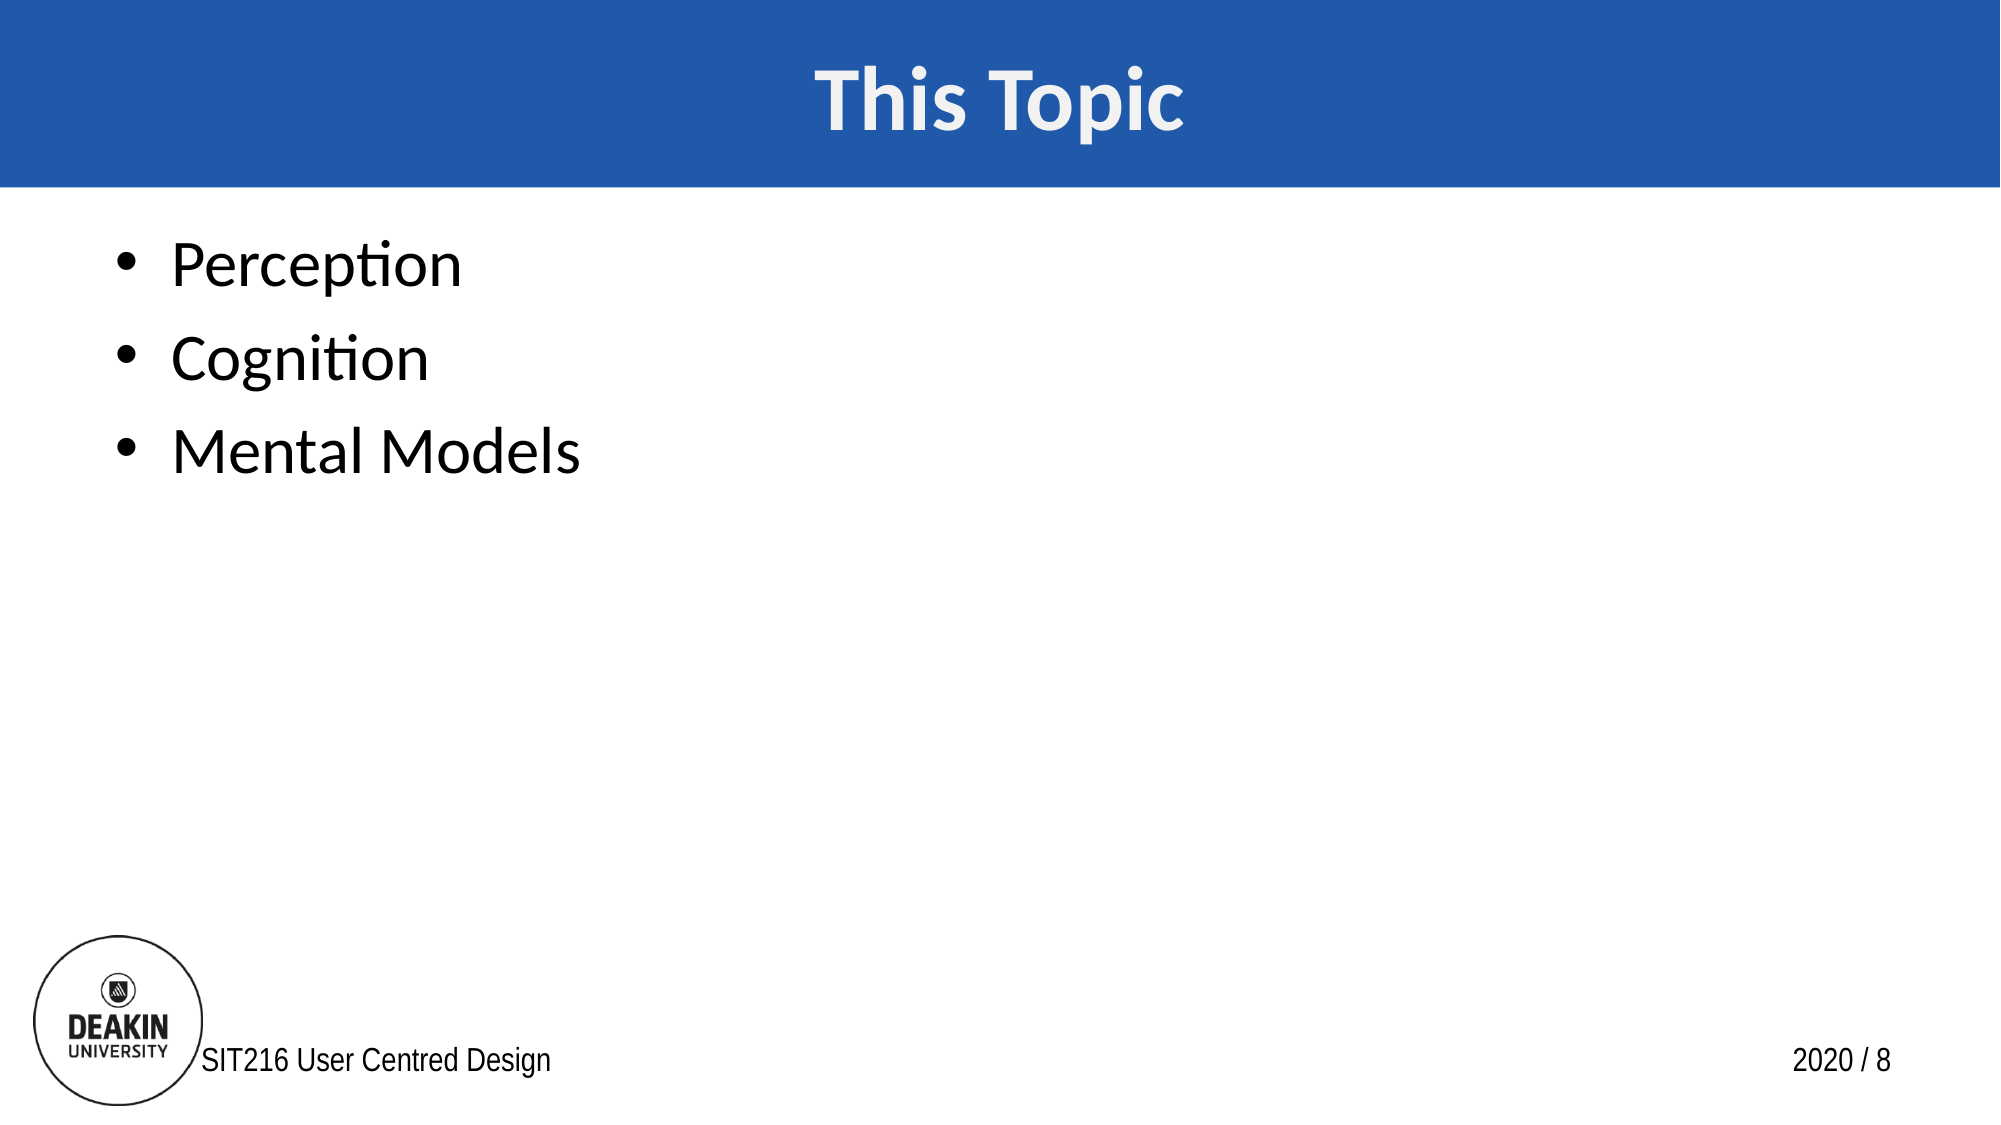

# This Topic
Perception
Cognition
Mental Models